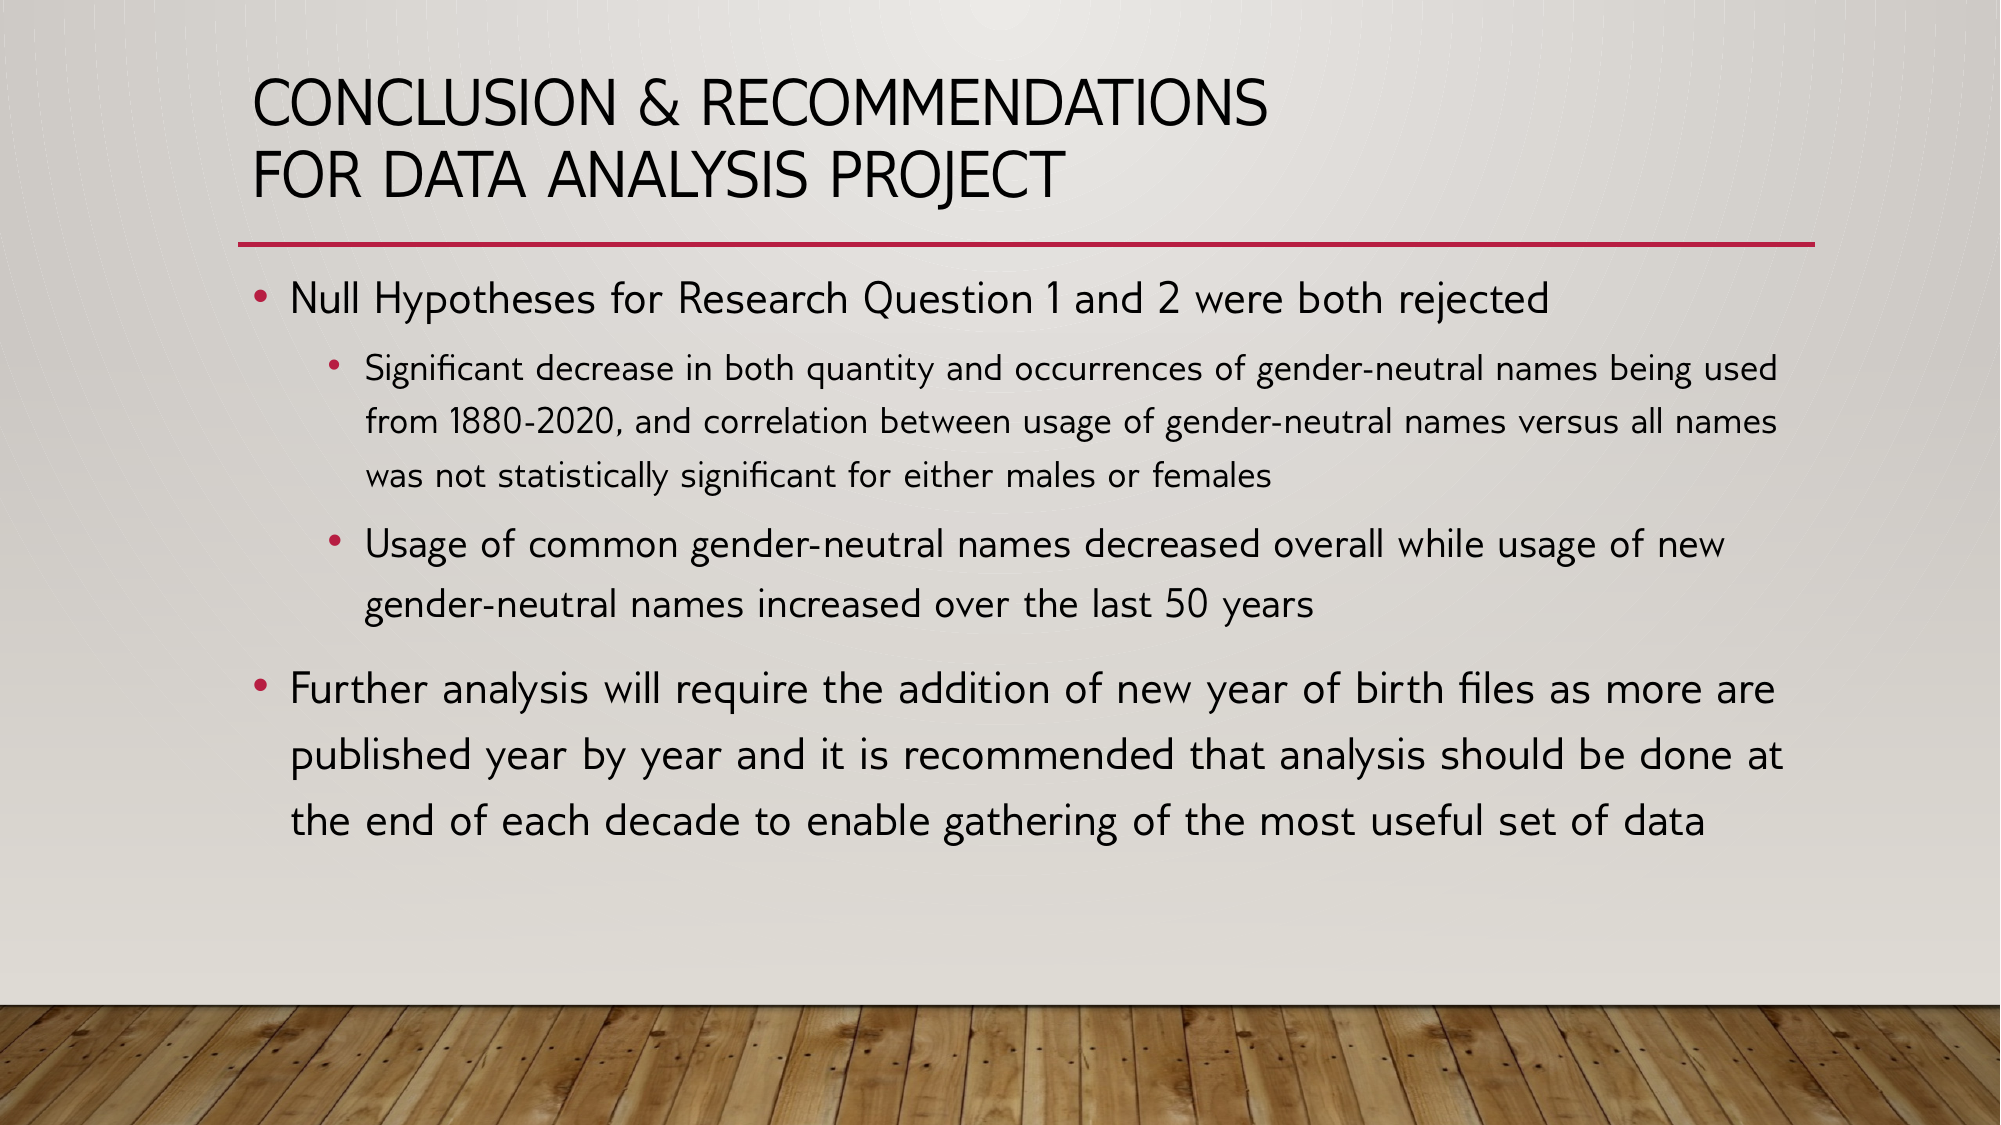

# Conclusion & recommendations For Data Analysis Project
Null Hypotheses for Research Question 1 and 2 were both rejected
Significant decrease in both quantity and occurrences of gender-neutral names being used from 1880-2020, and correlation between usage of gender-neutral names versus all names was not statistically significant for either males or females
Usage of common gender-neutral names decreased overall while usage of new gender-neutral names increased over the last 50 years
Further analysis will require the addition of new year of birth files as more are published year by year and it is recommended that analysis should be done at the end of each decade to enable gathering of the most useful set of data